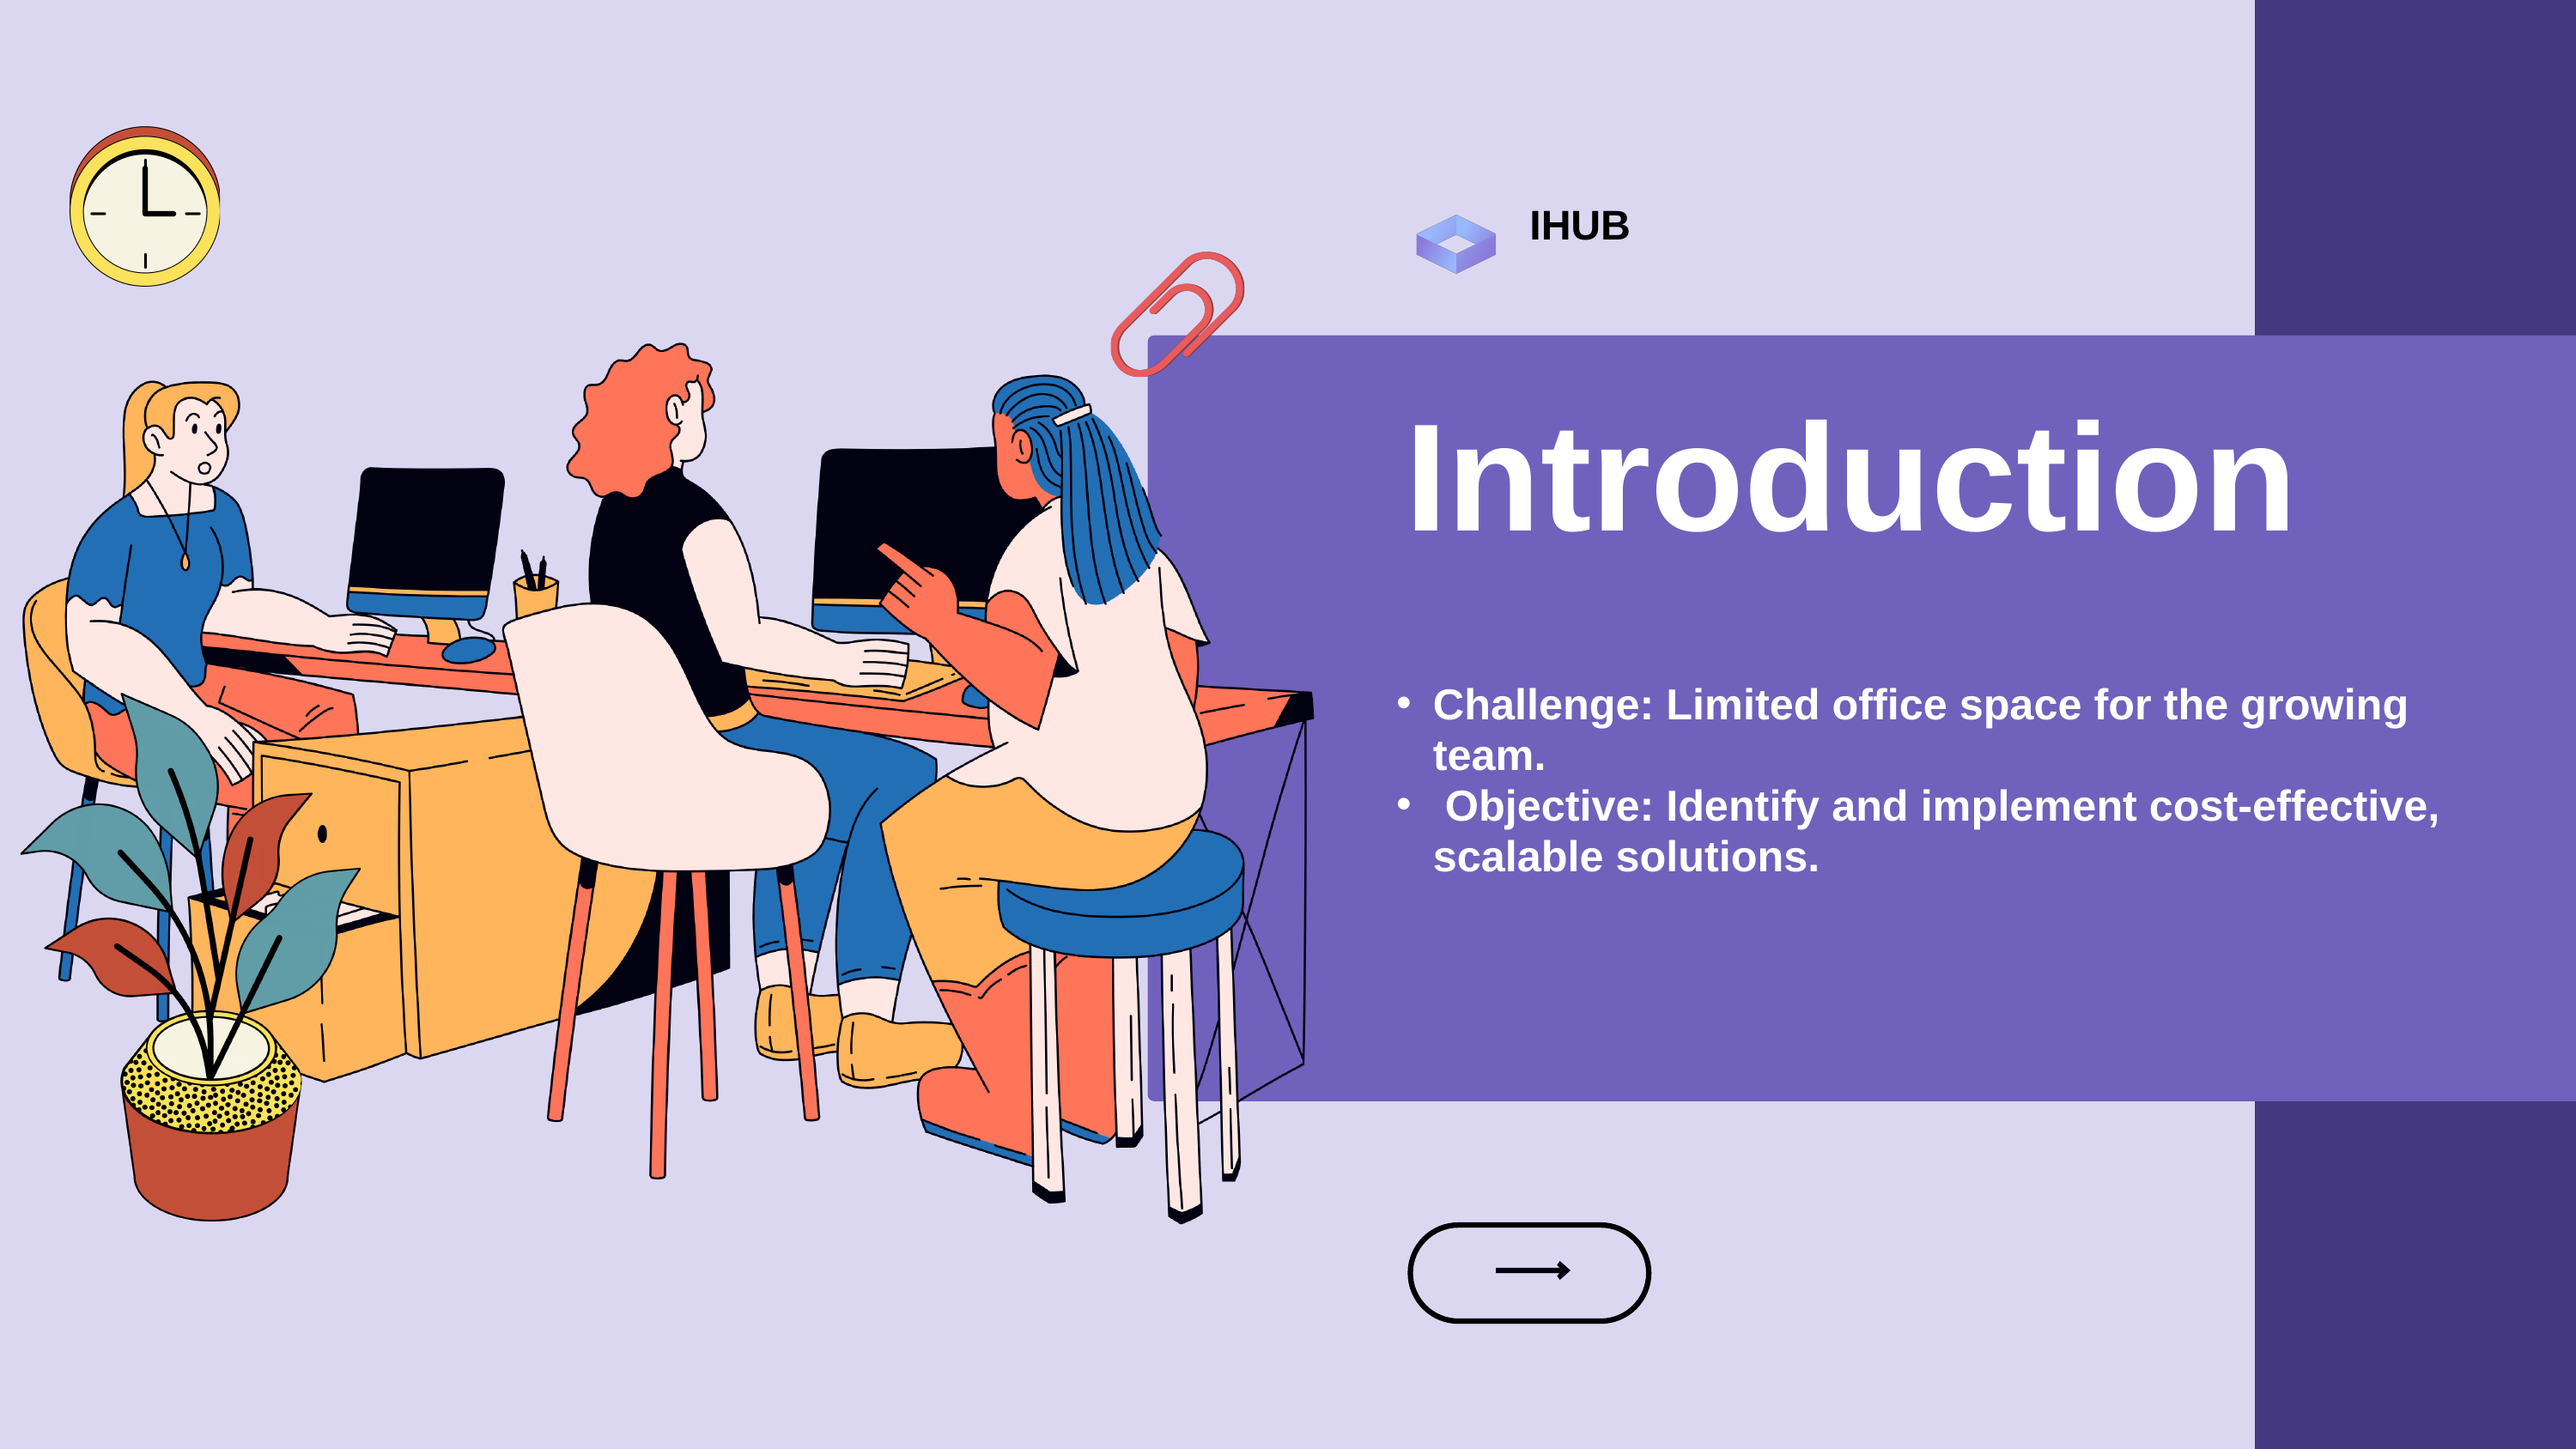

IHUB

Introduction
Challenge: Limited office space for the growing team.
 Objective: Identify and implement cost-effective, scalable solutions.